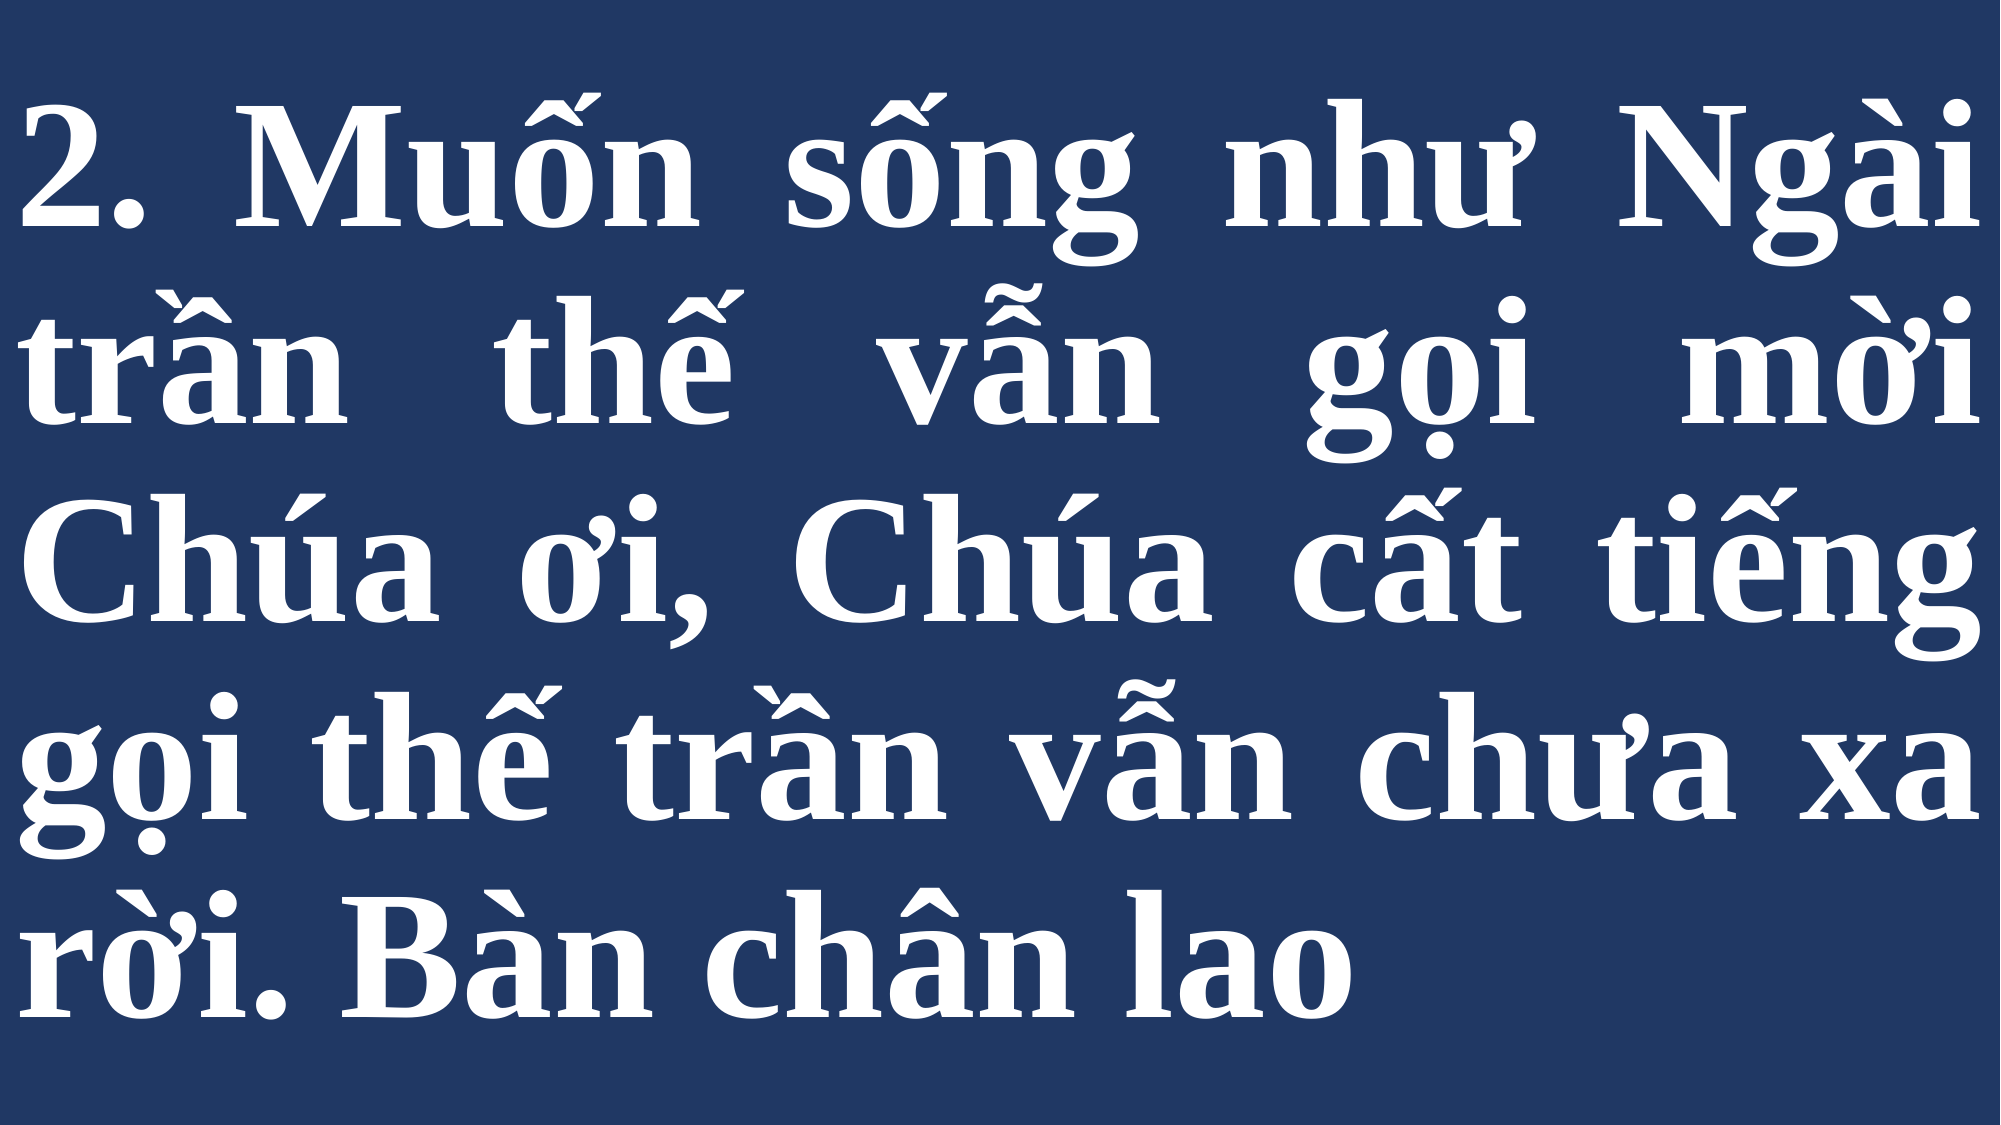

# 2. Muốn sống như Ngài trần thế vẫn gọi mời Chúa ơi, Chúa cất tiếng gọi thế trần vẫn chưa xa rời. Bàn chân lao